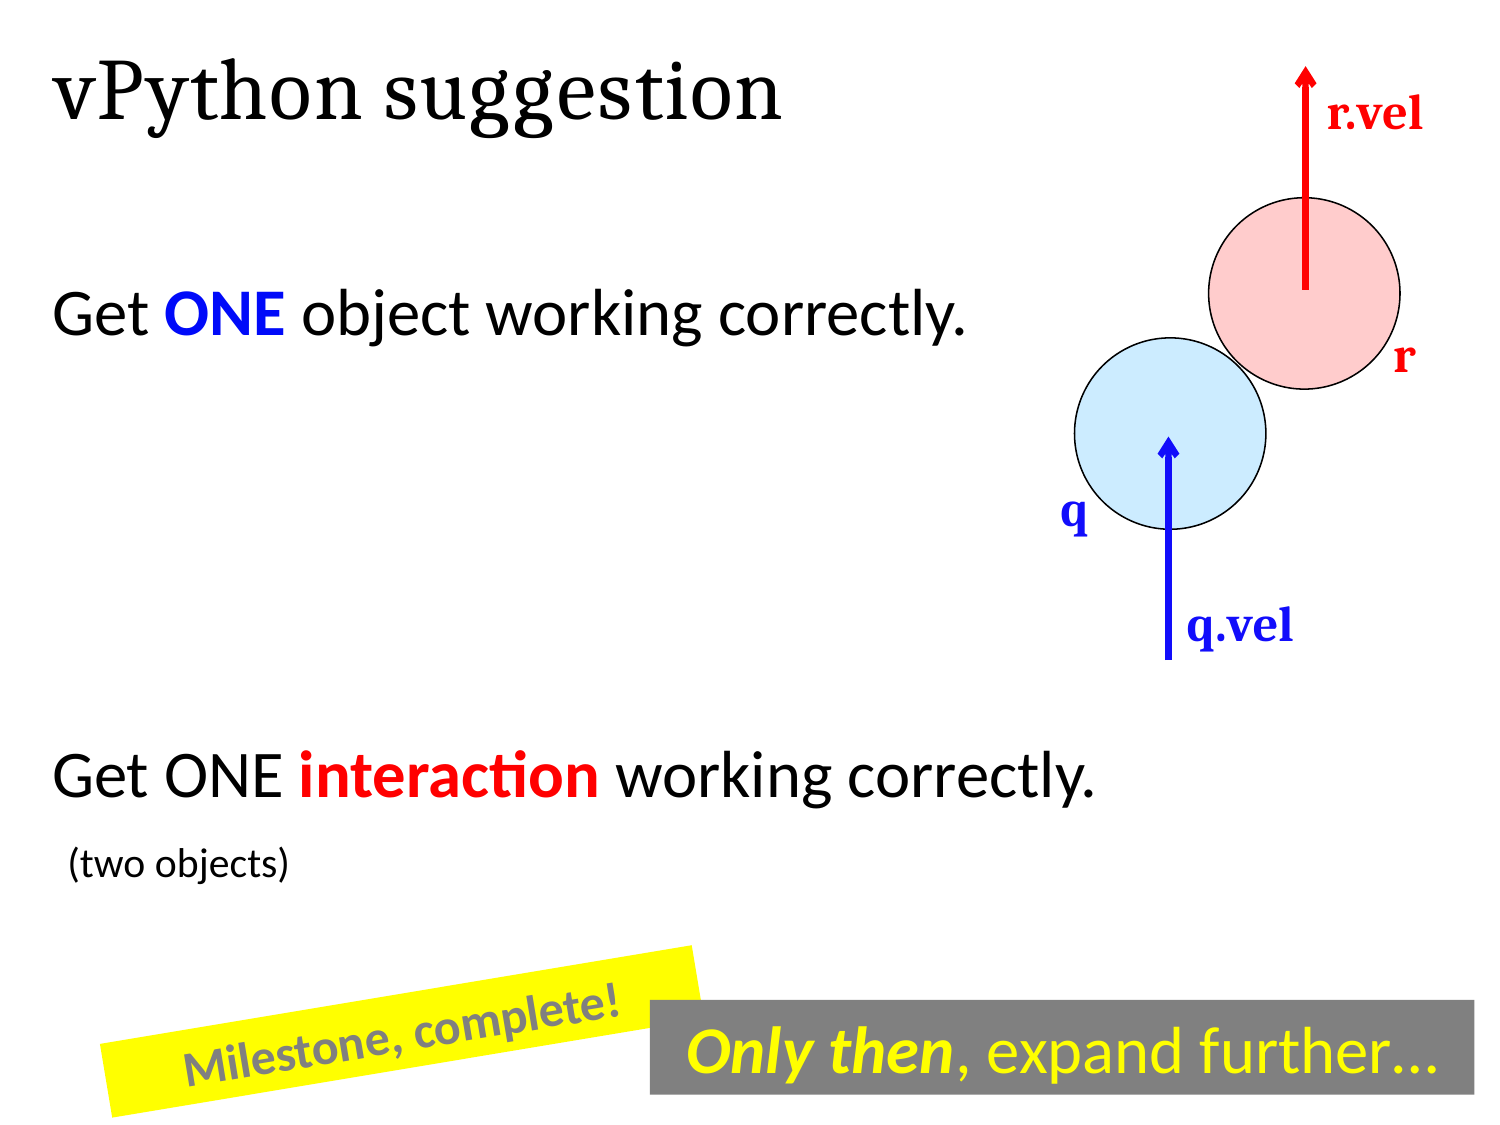

vPython suggestion
r.vel

Get ONE object working correctly.
r

q
q.vel
Get ONE interaction working correctly.
 (two objects)
Milestone, complete!
Only then, expand further…